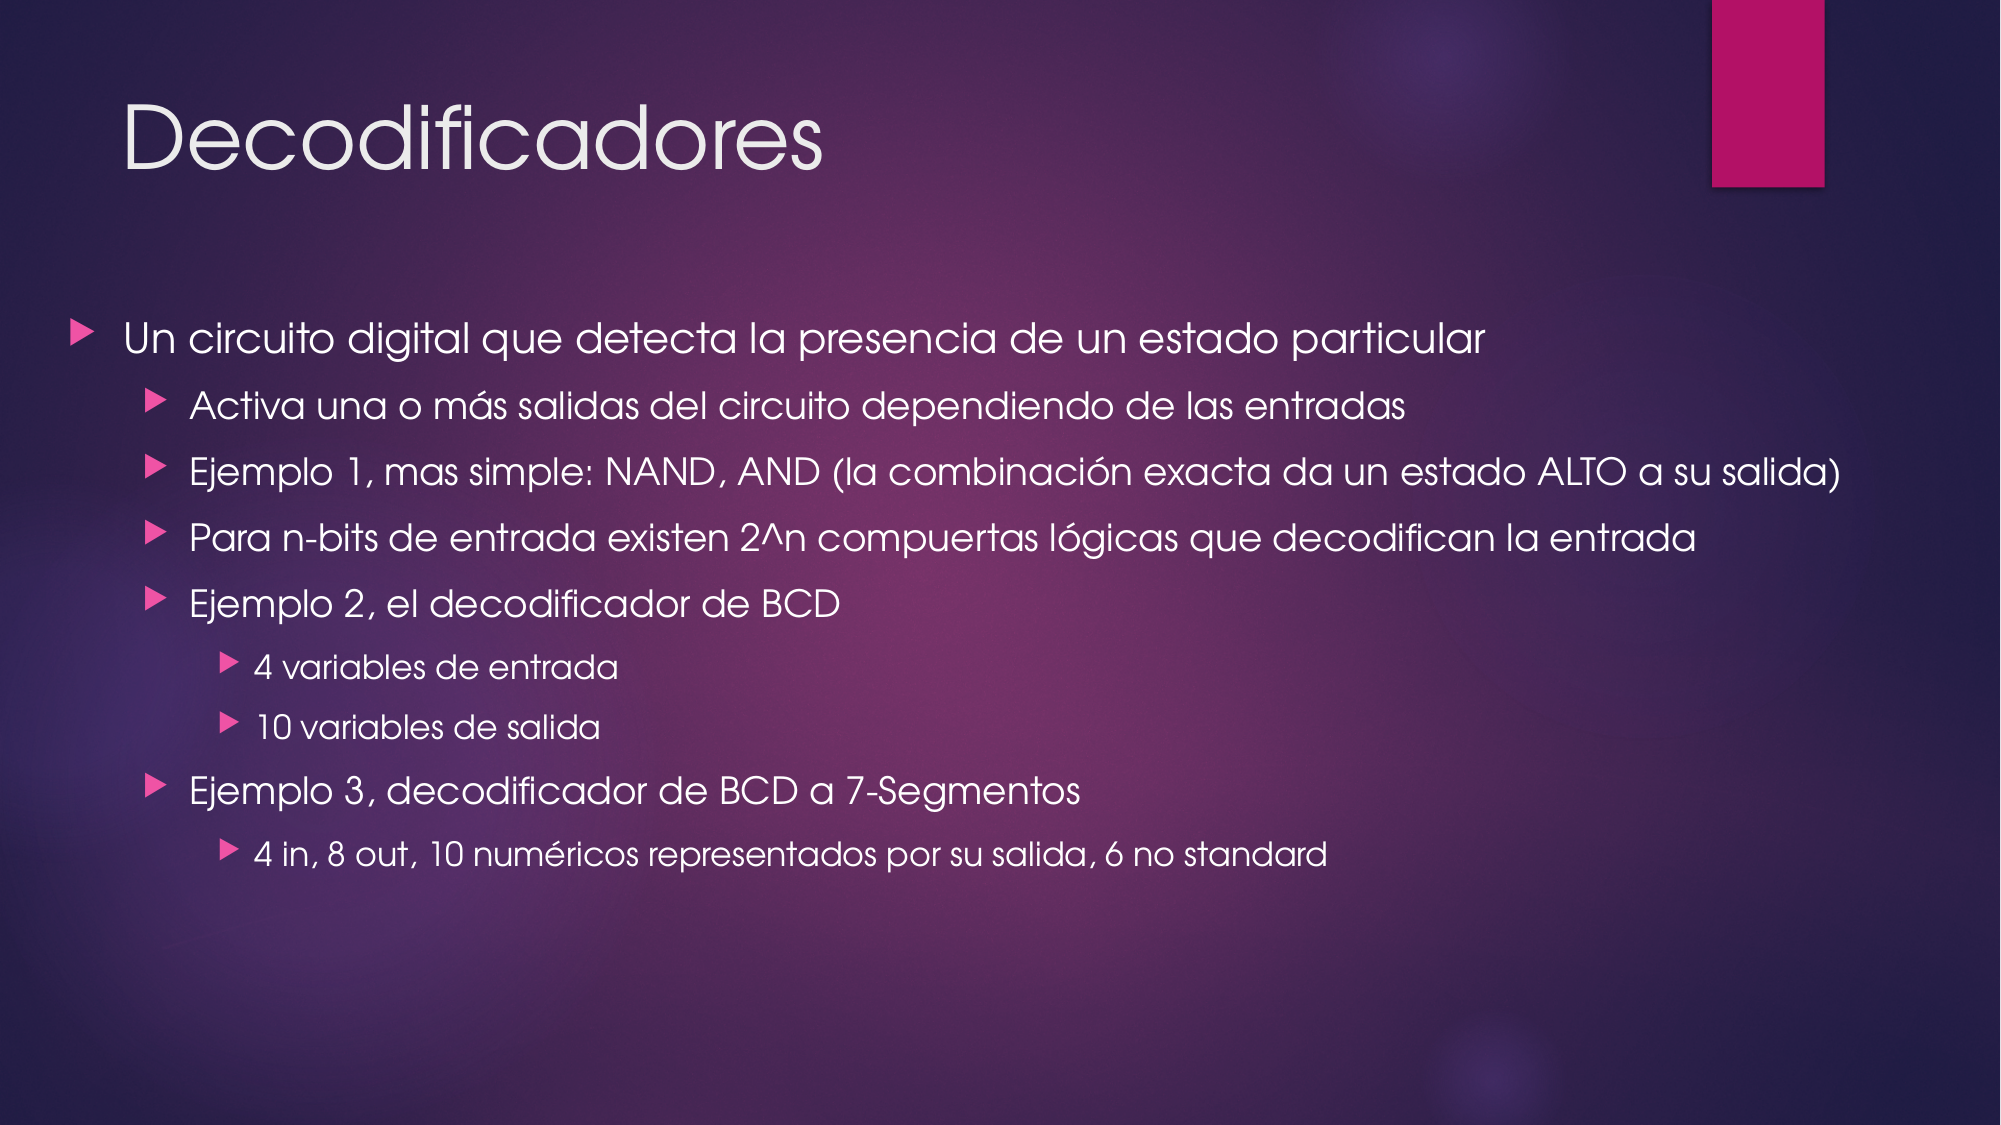

# Decodificadores
Un circuito digital que detecta la presencia de un estado particular
Activa una o más salidas del circuito dependiendo de las entradas
Ejemplo 1, mas simple: NAND, AND (la combinación exacta da un estado ALTO a su salida)
Para n-bits de entrada existen 2^n compuertas lógicas que decodifican la entrada
Ejemplo 2, el decodificador de BCD
4 variables de entrada
10 variables de salida
Ejemplo 3, decodificador de BCD a 7-Segmentos
4 in, 8 out, 10 numéricos representados por su salida, 6 no standard